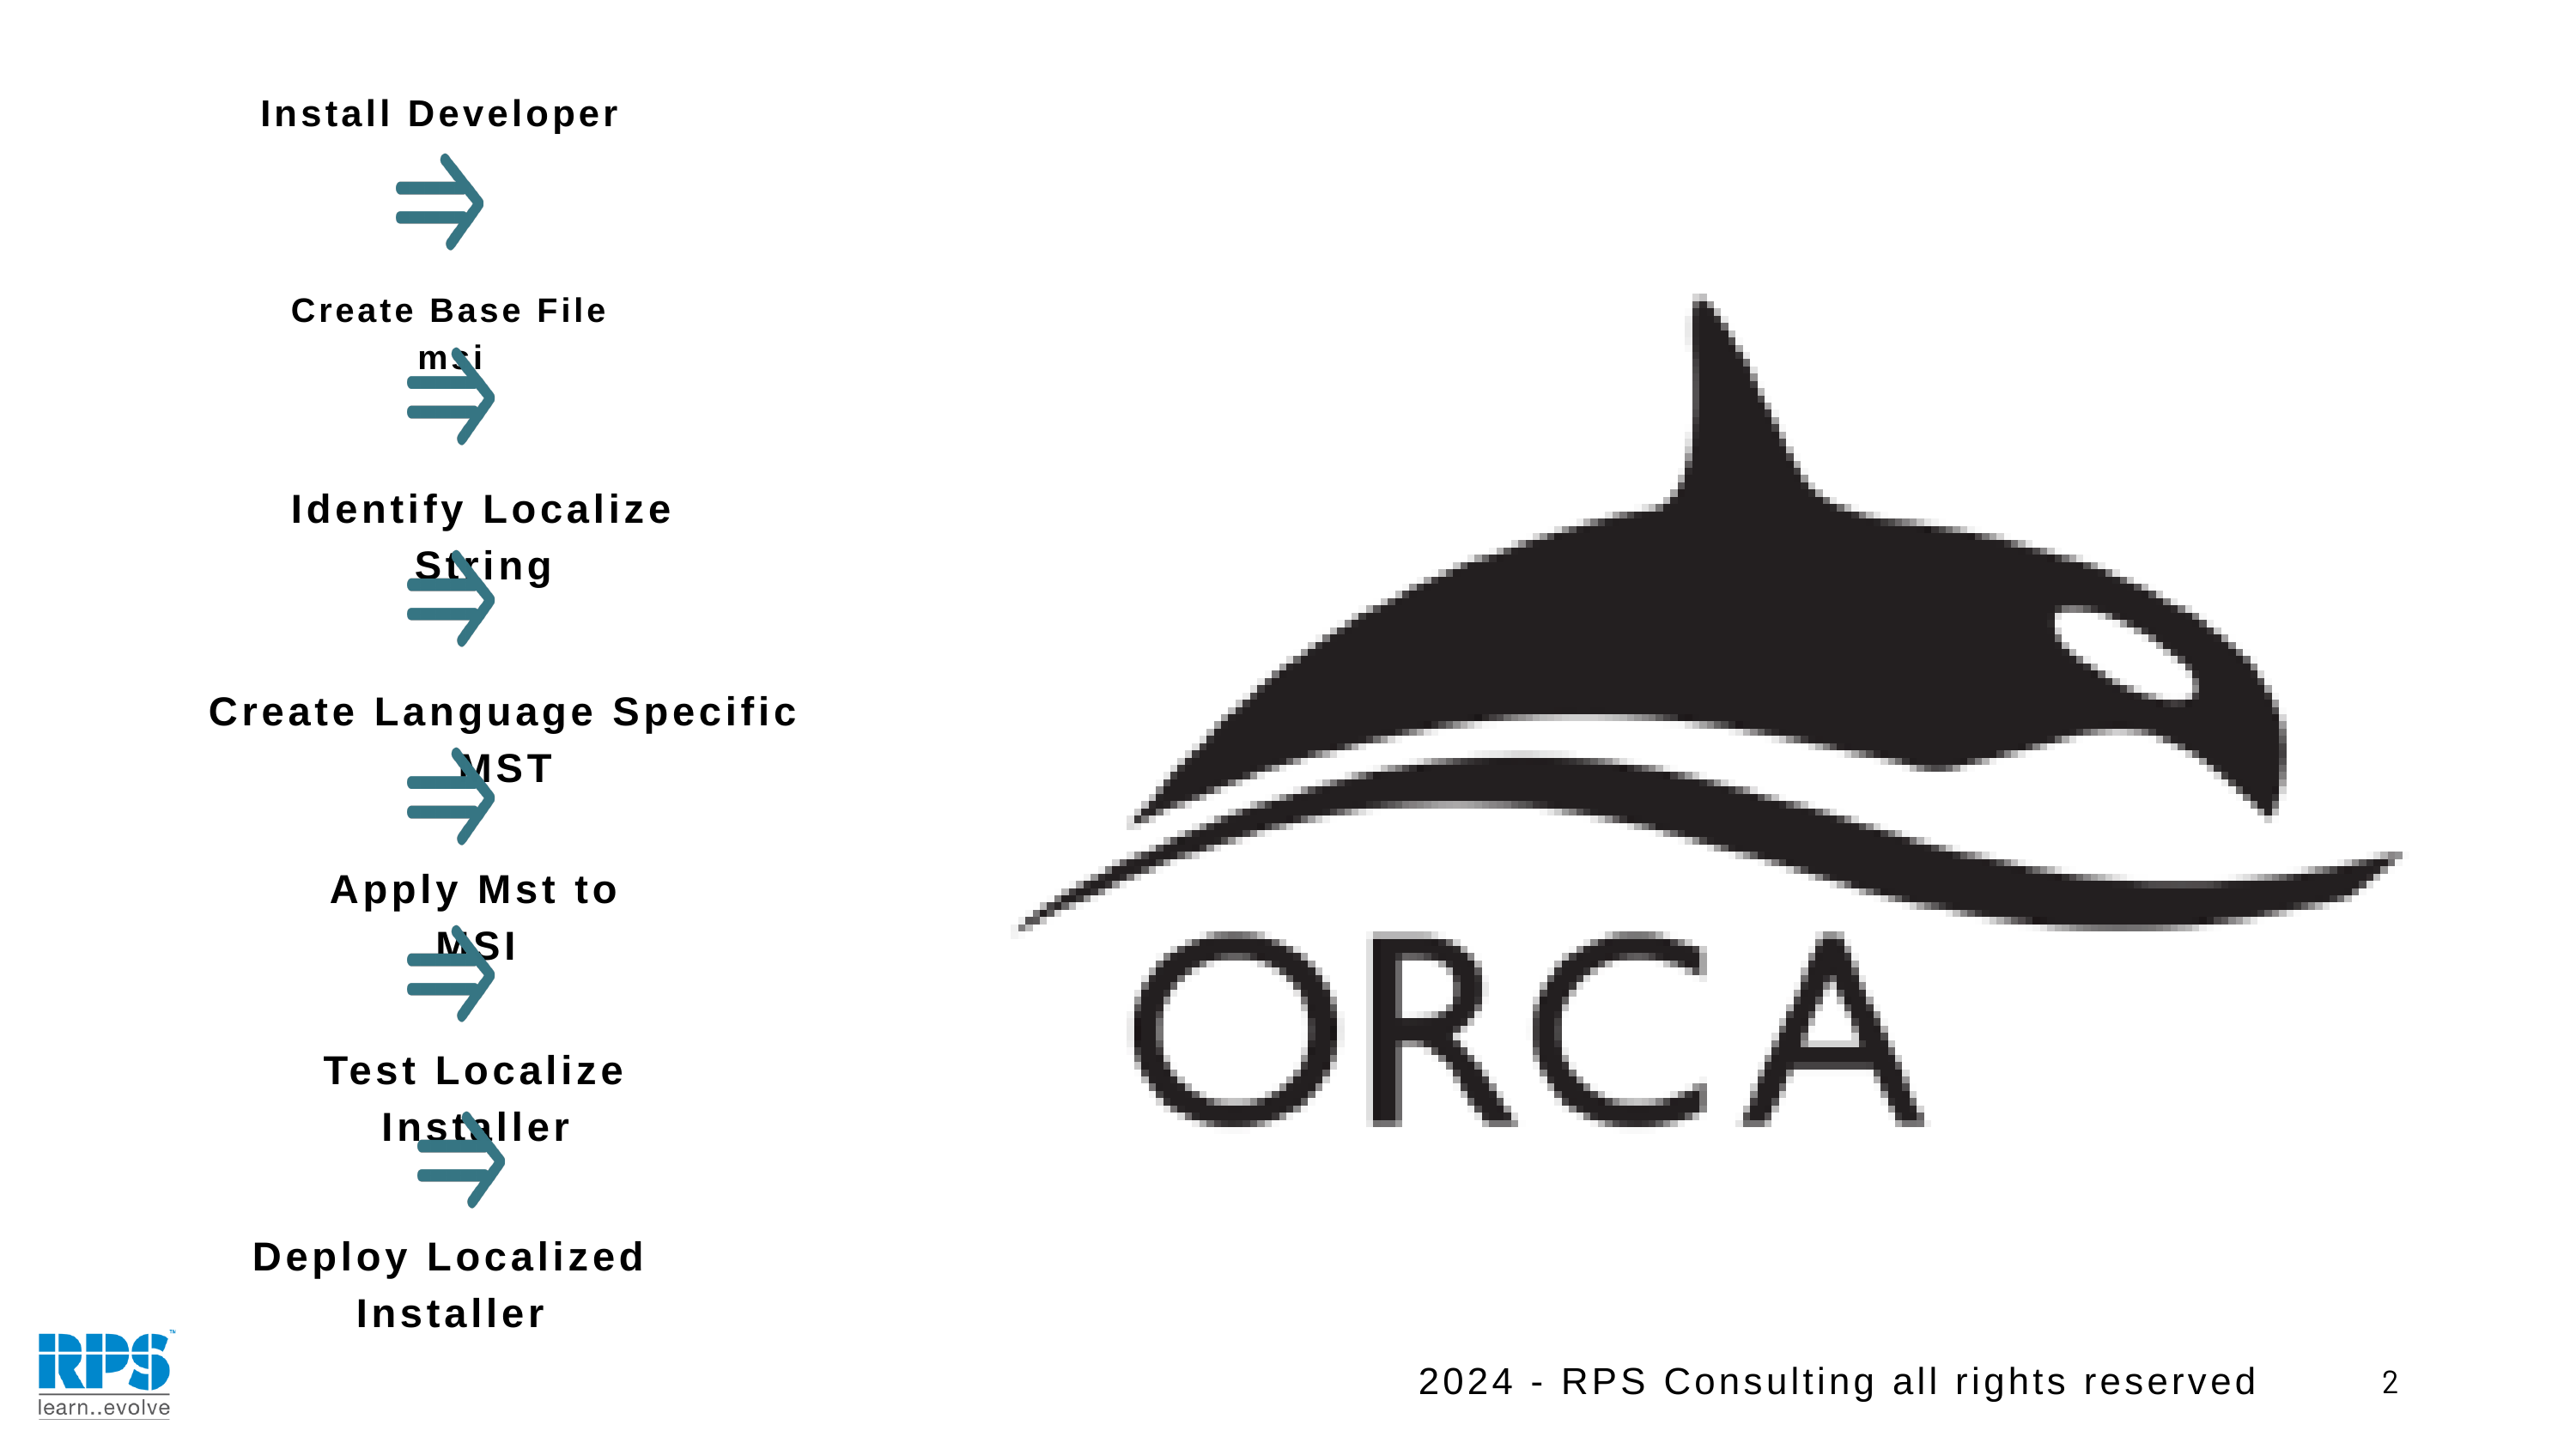

Install Developer

Create Base File msi

Identify Localize String

Create Language Specific MST

Apply Mst to MSI

Test Localize Installer

Deploy Localized Installer

2
2024 - RPS Consulting all rights reserved